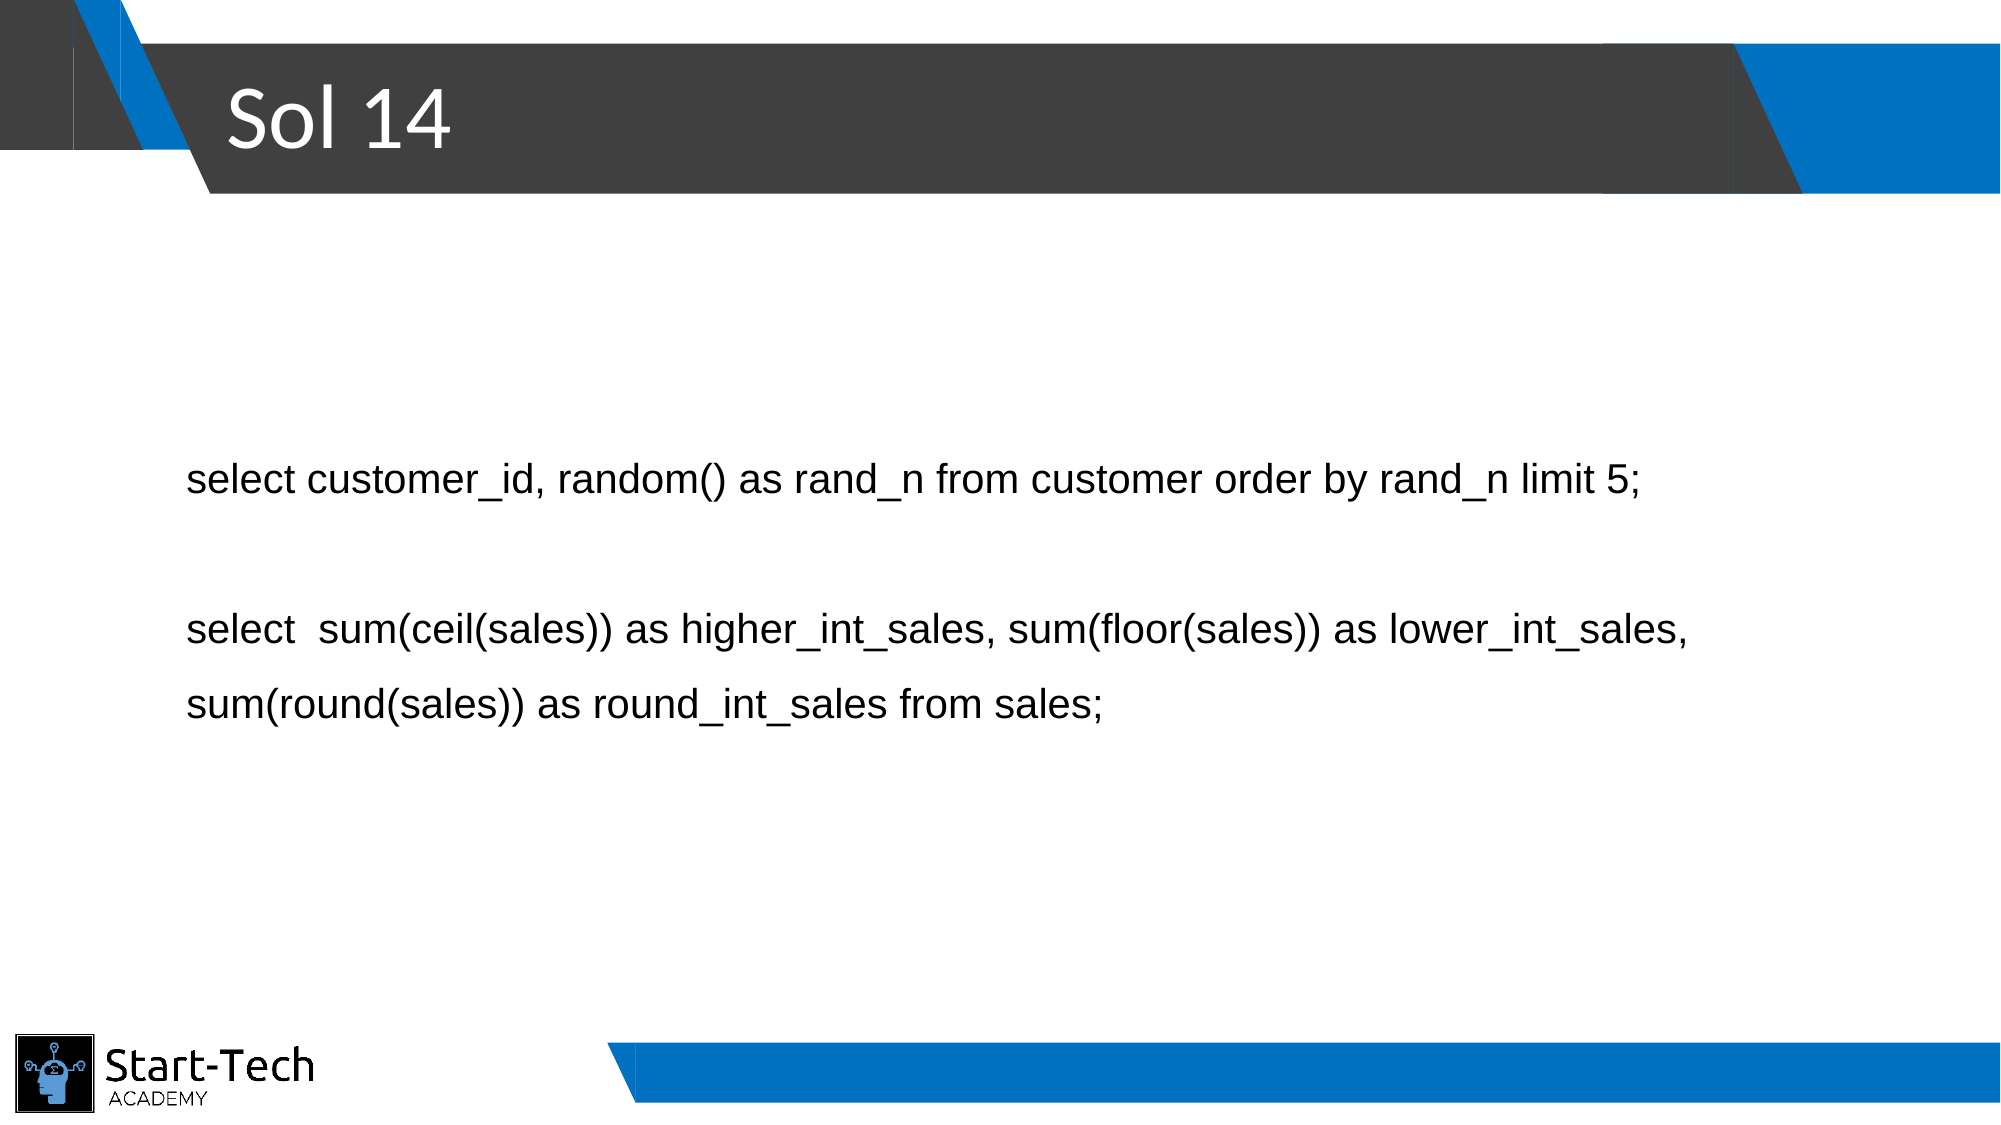

# Sol 14
select customer_id, random() as rand_n from customer order by rand_n limit 5;

select  sum(ceil(sales)) as higher_int_sales, sum(floor(sales)) as lower_int_sales, sum(round(sales)) as round_int_sales from sales;